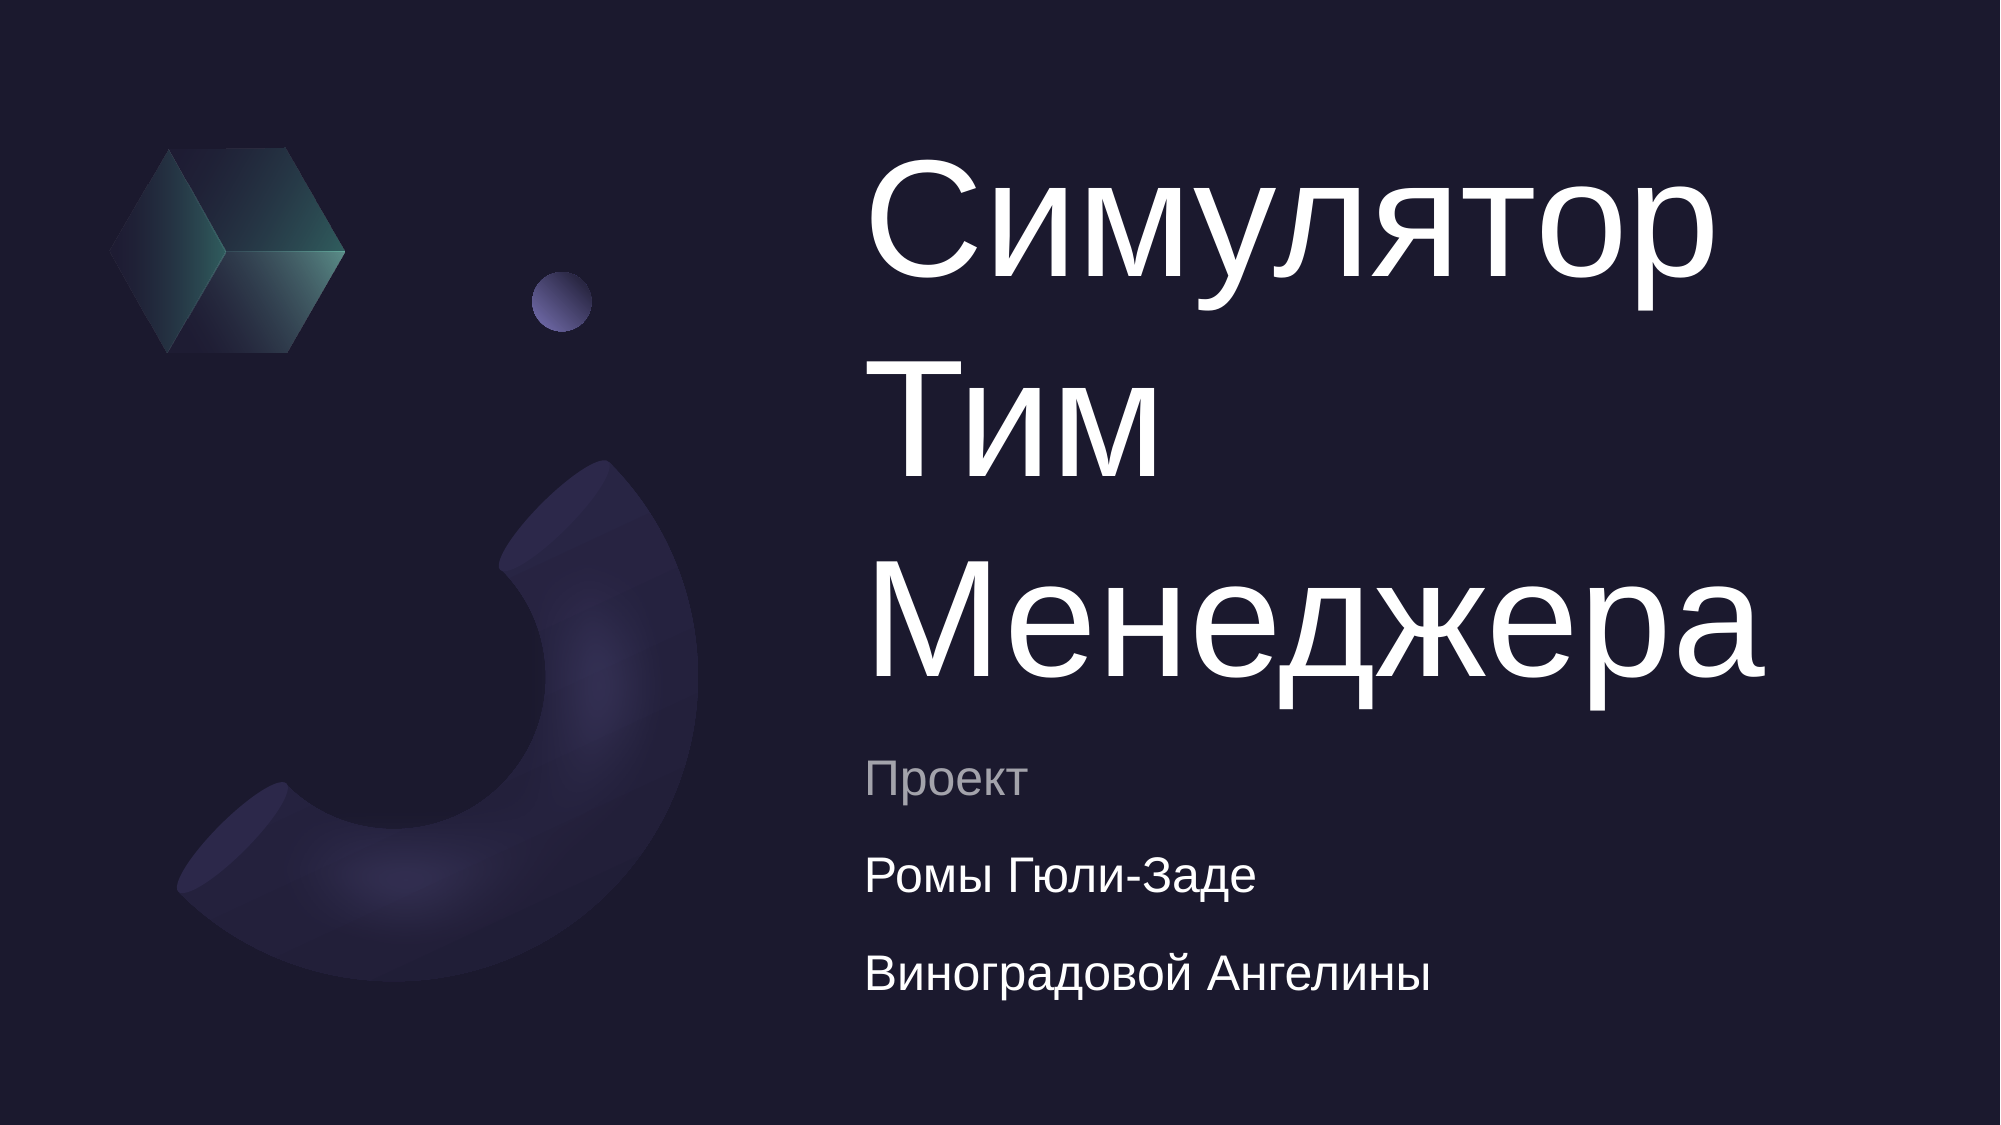

# Симулятор Тим Менеджера

Проект
Ромы Гюли-Заде
Виноградовой Ангелины